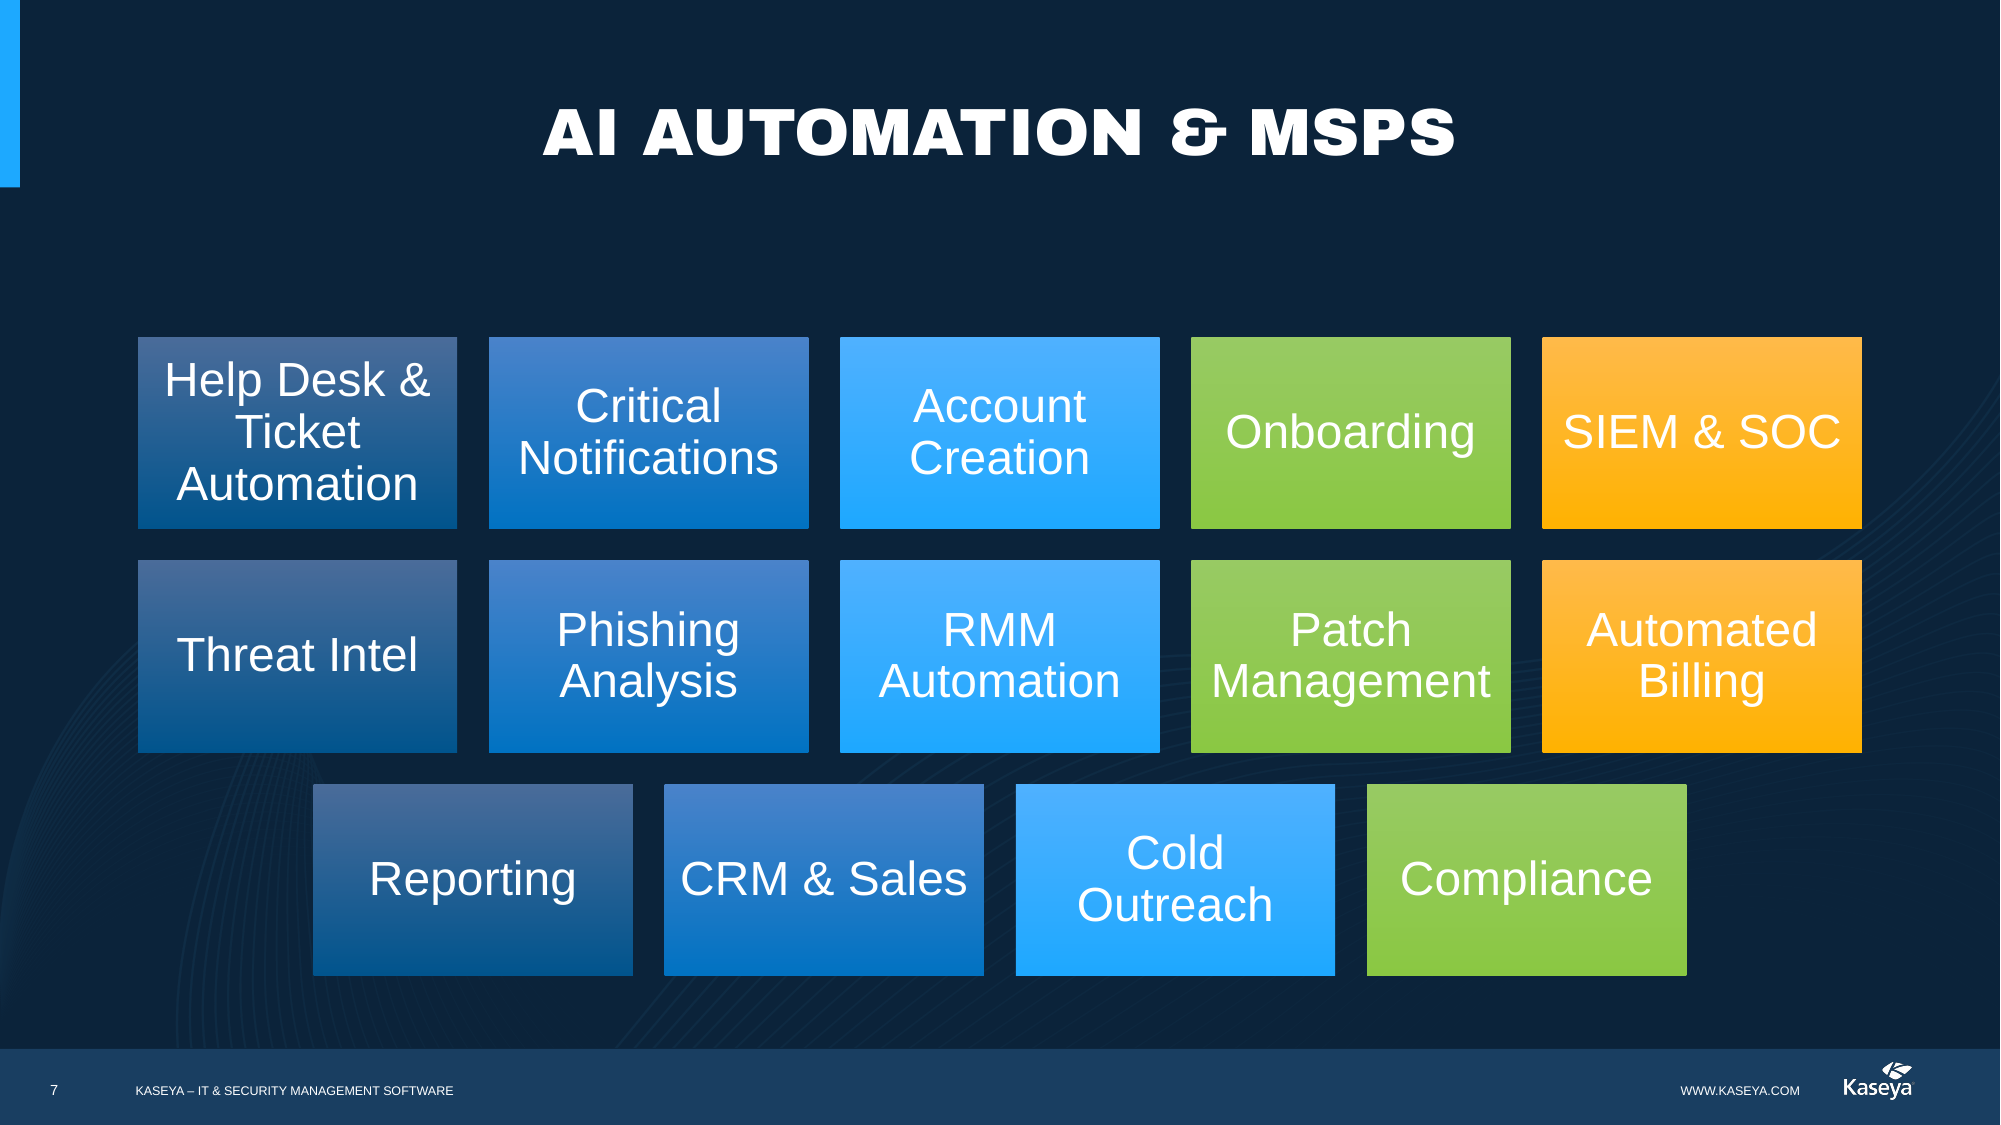

# AI Automation & MSPs
Help Desk & Ticket Automation
Critical Notifications
Account Creation
Onboarding
SIEM & SOC
Threat Intel
Phishing Analysis
RMM Automation
Patch Management
Automated Billing
Reporting
CRM & Sales
Cold Outreach
Compliance